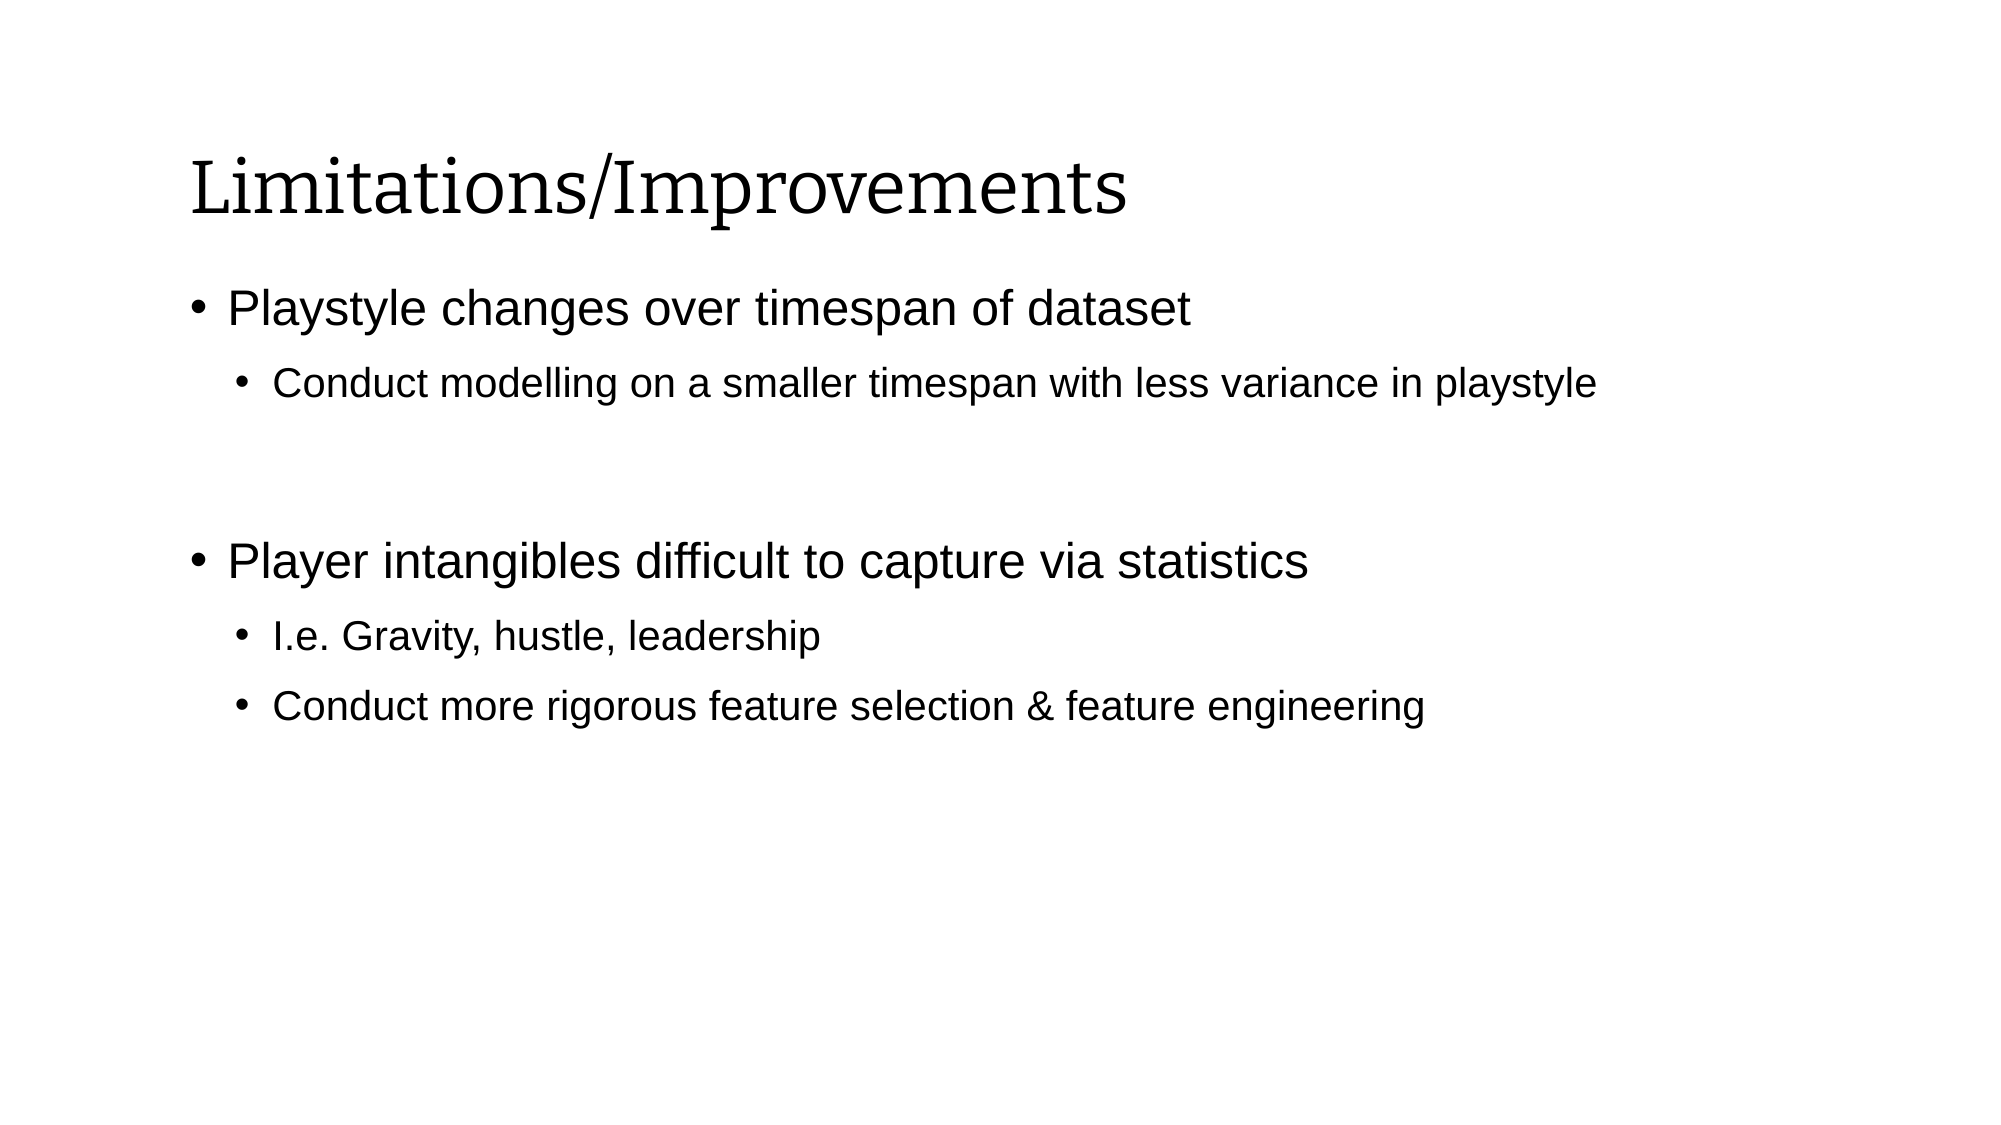

# Limitations/Improvements
Playstyle changes over timespan of dataset
Conduct modelling on a smaller timespan with less variance in playstyle

Player intangibles difficult to capture via statistics
I.e. Gravity, hustle, leadership
Conduct more rigorous feature selection & feature engineering